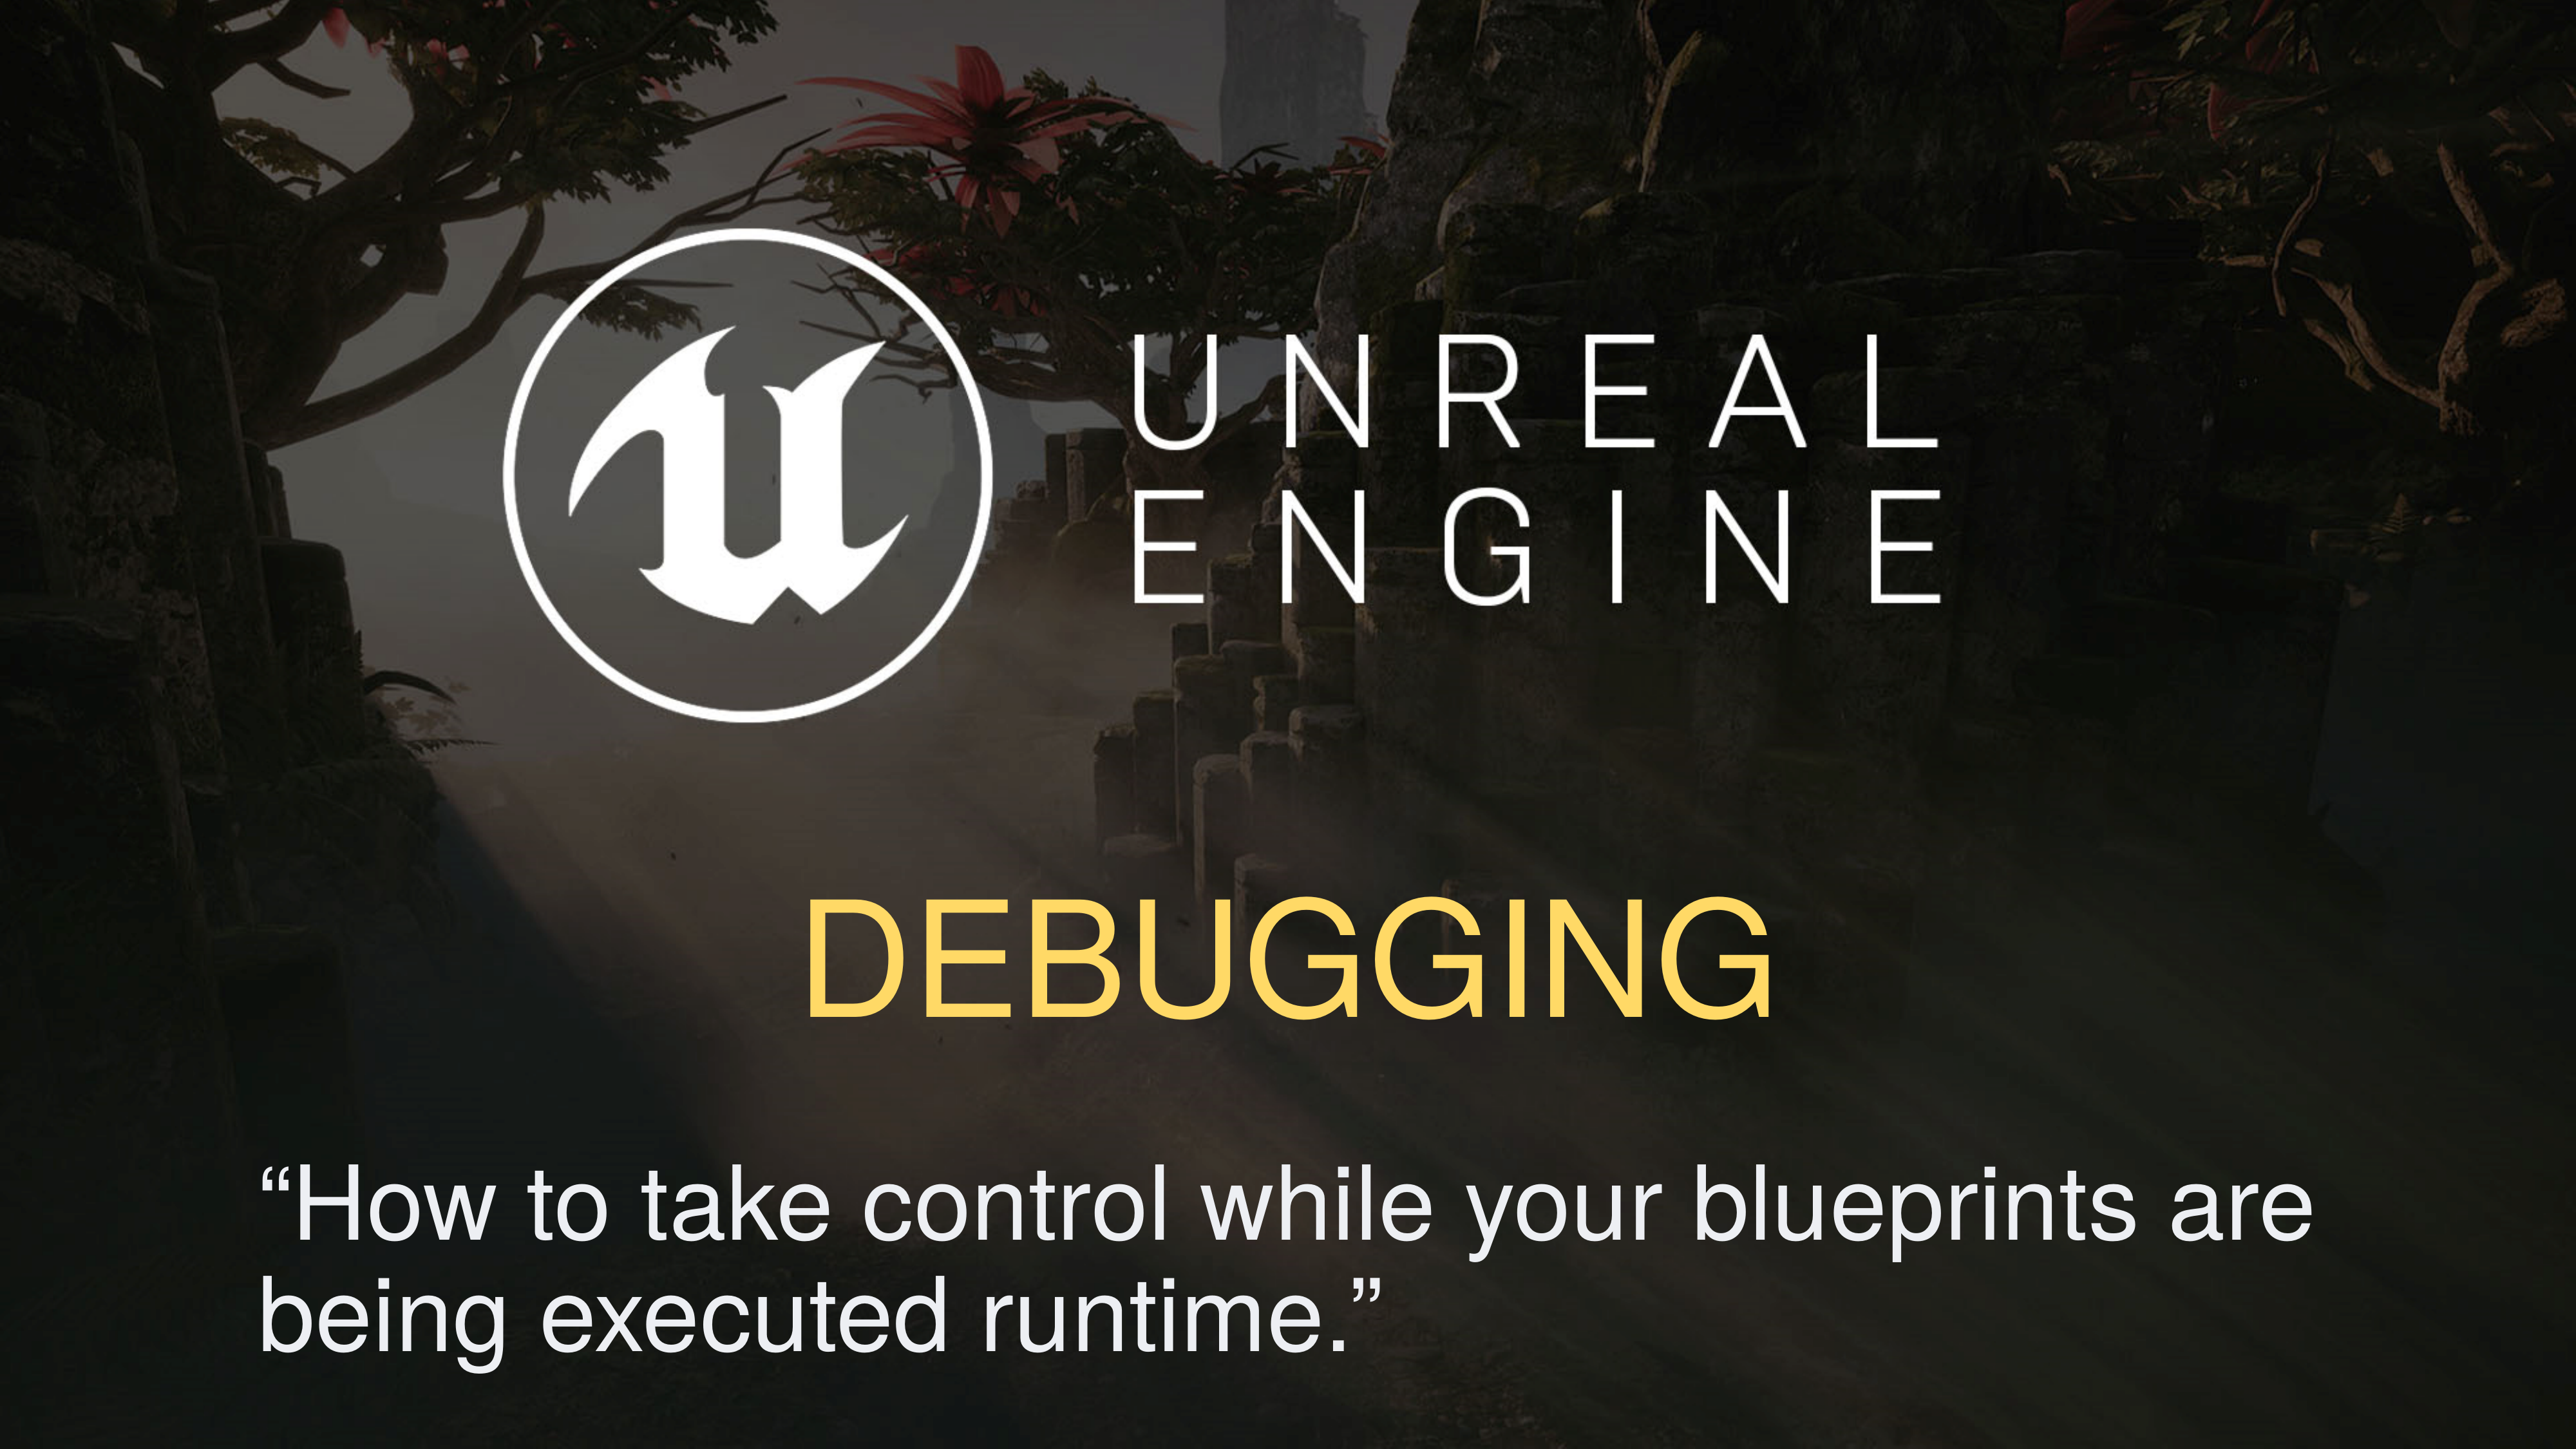

DEBUGGING
“How to take control while your blueprints are being executed runtime.”